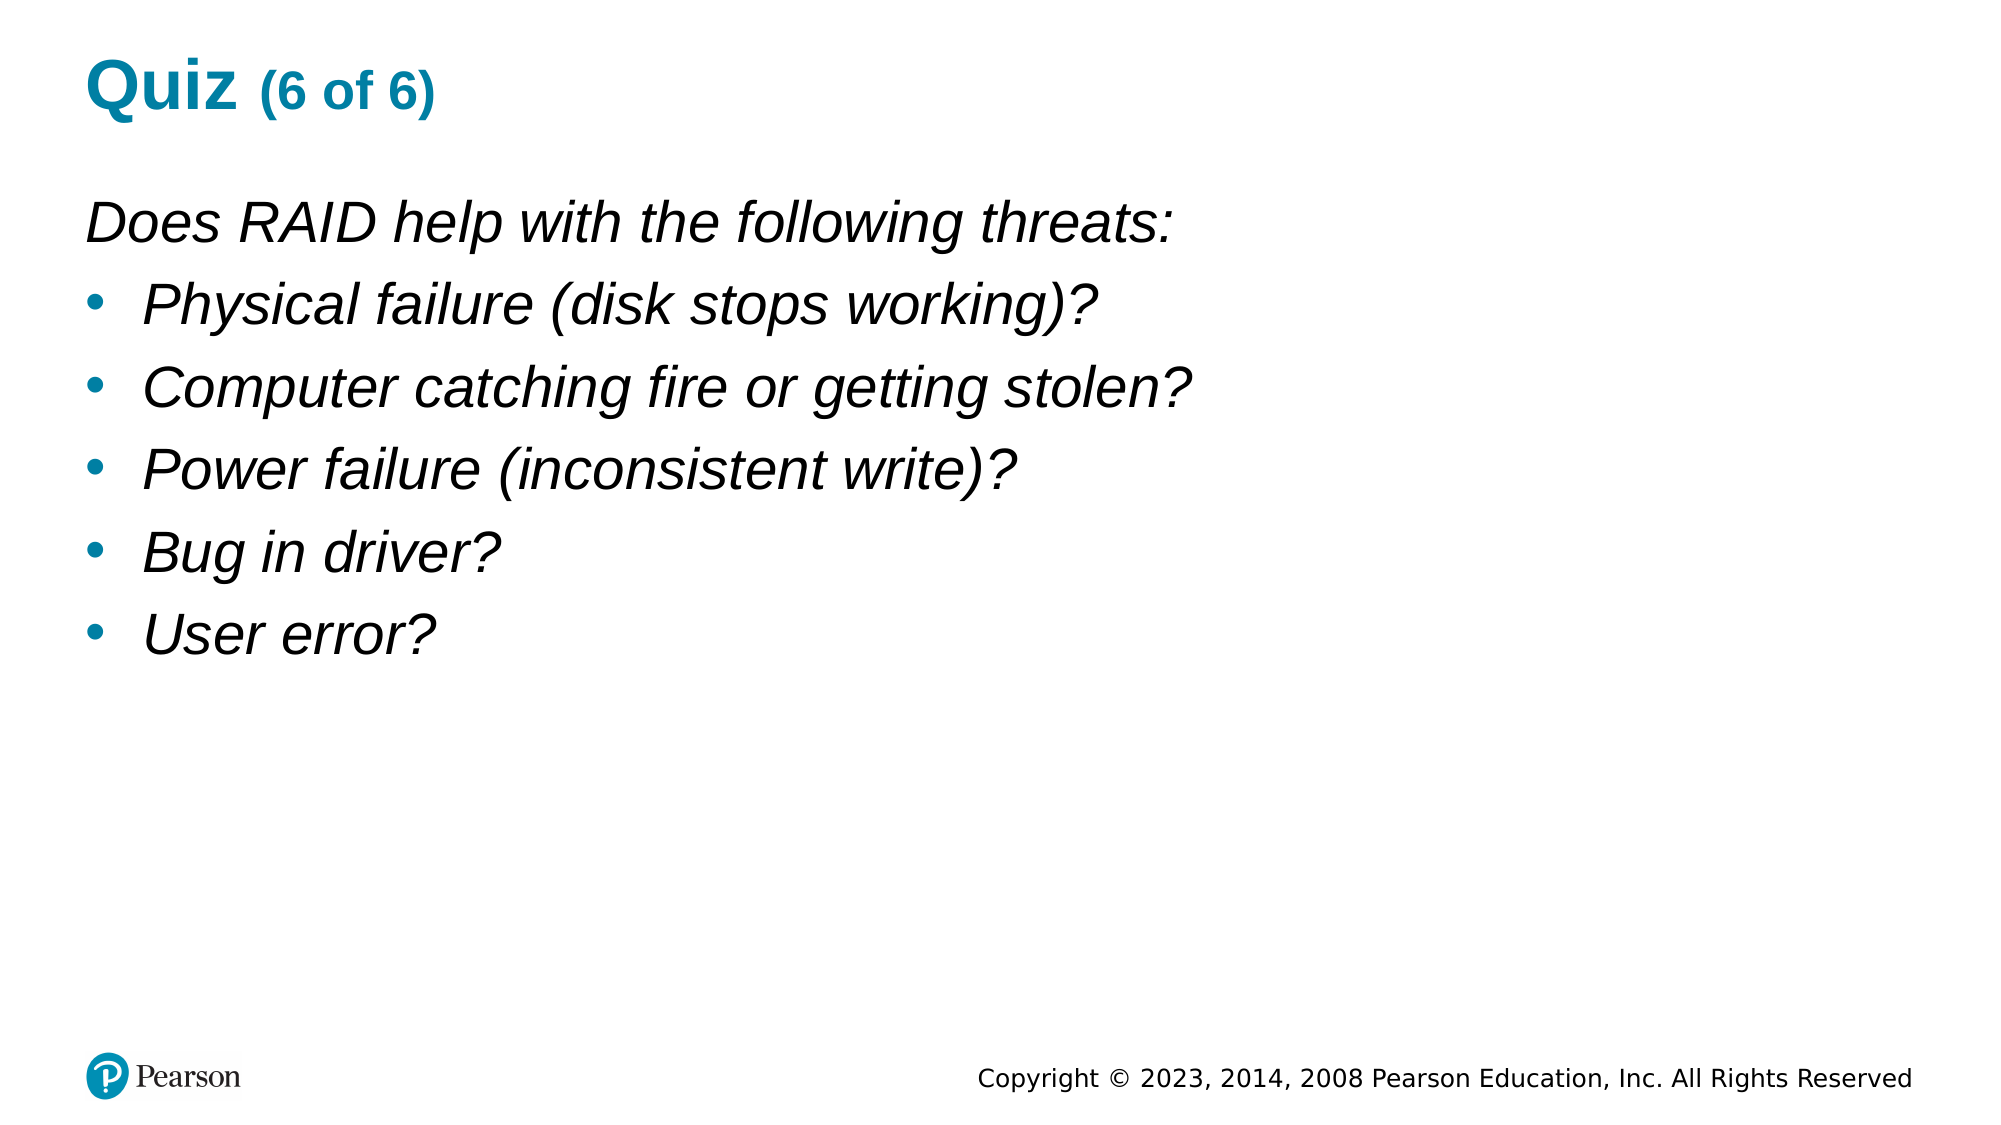

# Quiz (6 of 6)
Does RAID help with the following threats:
Physical failure (disk stops working)?
Computer catching fire or getting stolen?
Power failure (inconsistent write)?
Bug in driver?
User error?